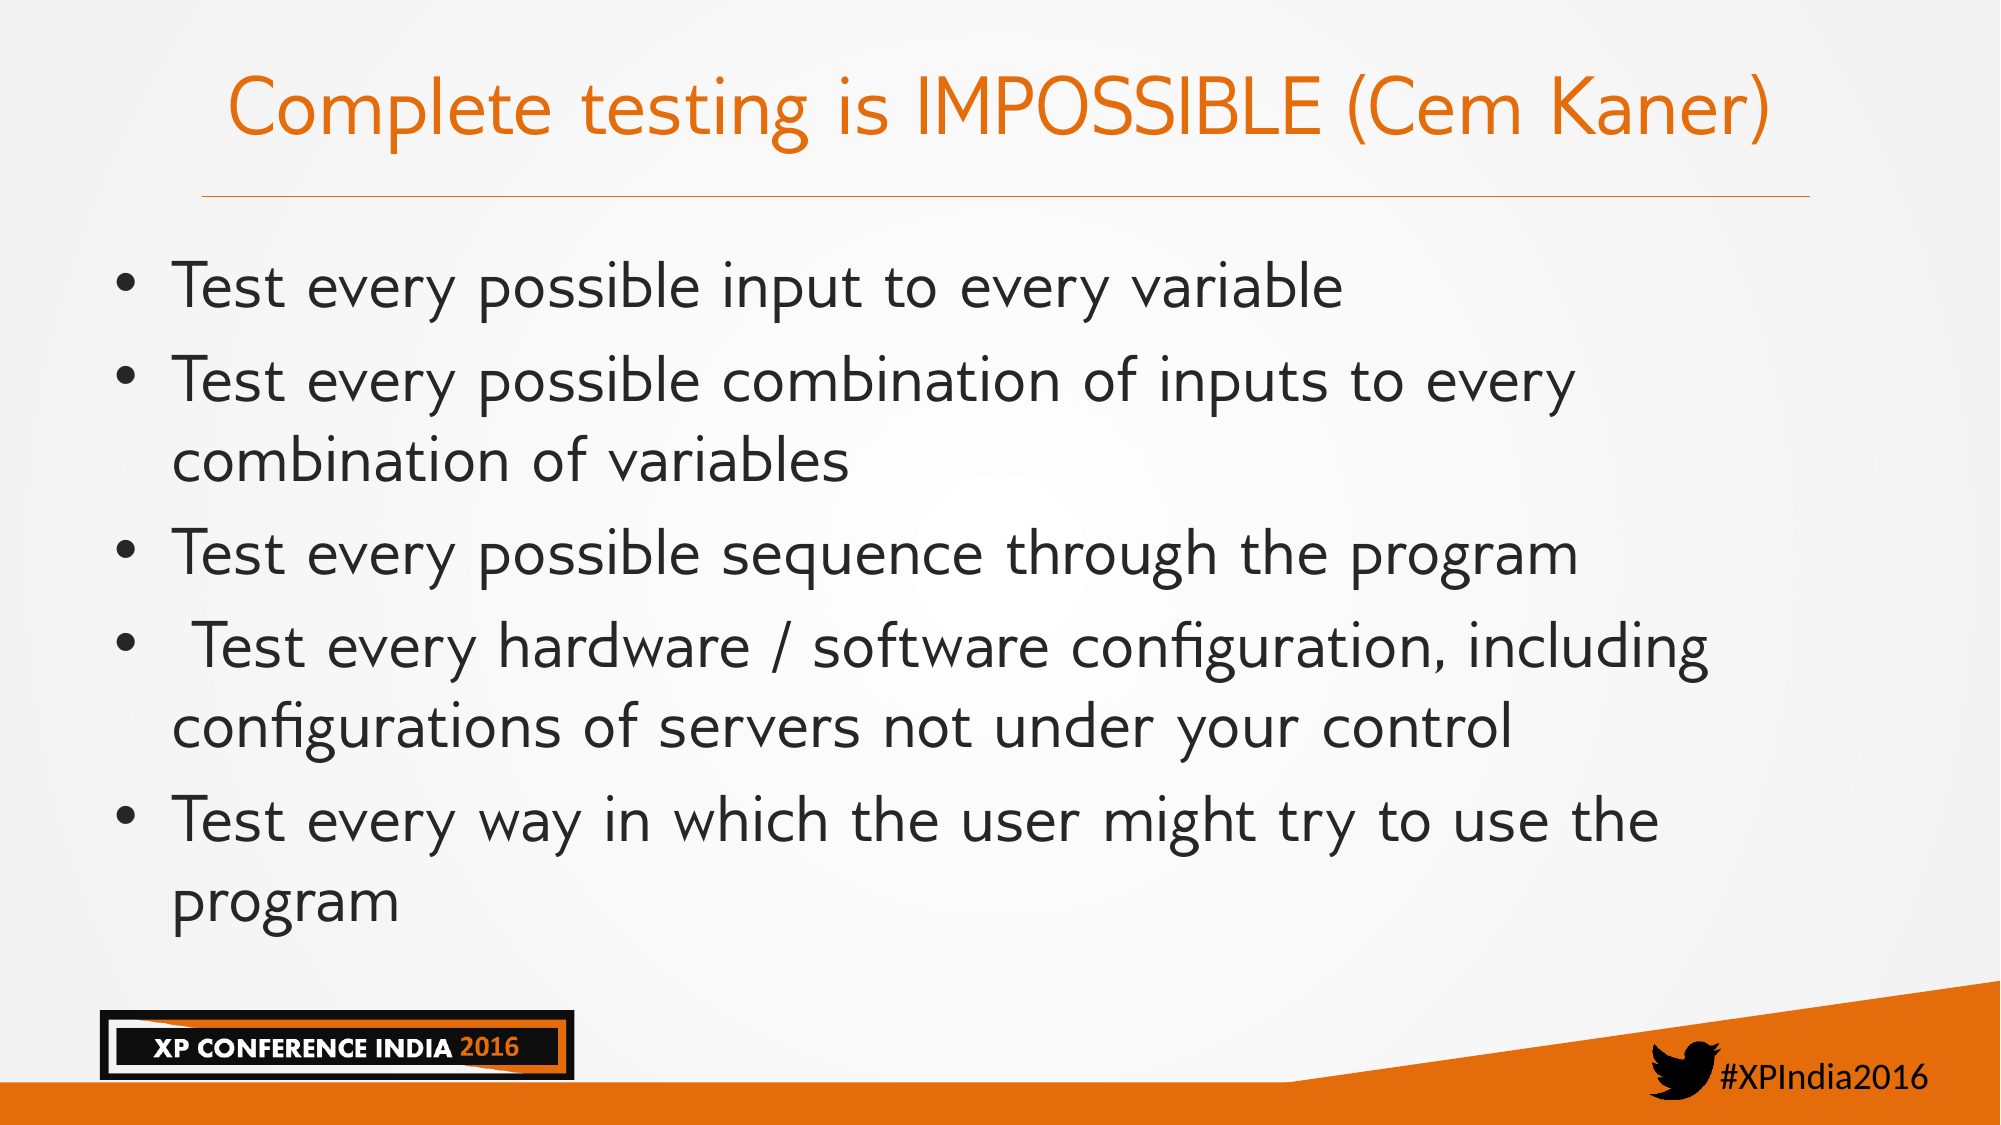

# Complete testing is IMPOSSIBLE (Cem Kaner)
Test every possible input to every variable
Test every possible combination of inputs to every combination of variables
Test every possible sequence through the program
 Test every hardware / software configuration, including configurations of servers not under your control
Test every way in which the user might try to use the program